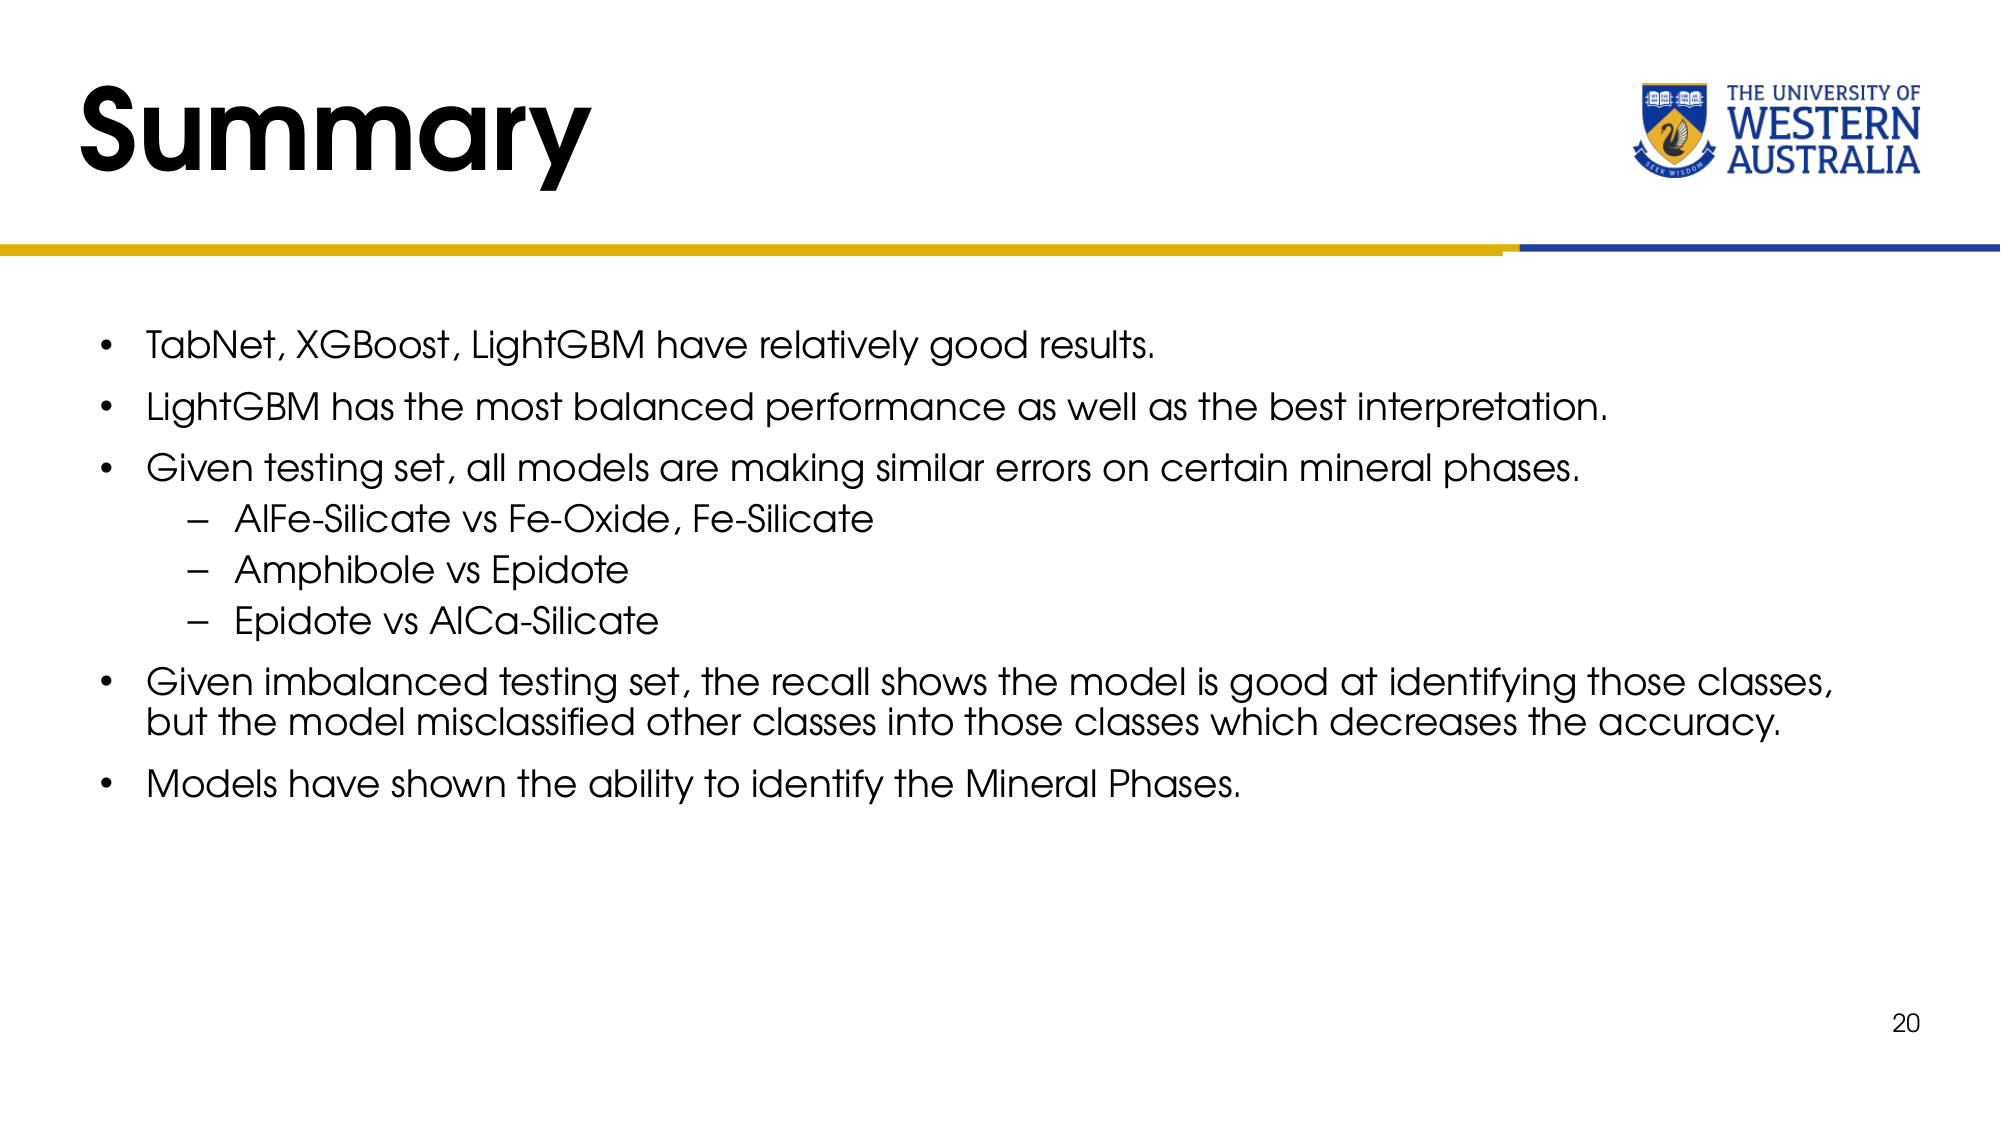

# Summary
TabNet, XGBoost, LightGBM have relatively good results.
LightGBM has the most balanced performance as well as the best interpretation.
Given testing set, all models are making similar errors on certain mineral phases.
AlFe-Silicate vs Fe-Oxide, Fe-Silicate
Amphibole vs Epidote
Epidote vs AlCa-Silicate
Given imbalanced testing set, the recall shows the model is good at identifying those classes, but the model misclassified other classes into those classes which decreases the accuracy.
Models have shown the ability to identify the Mineral Phases.

20